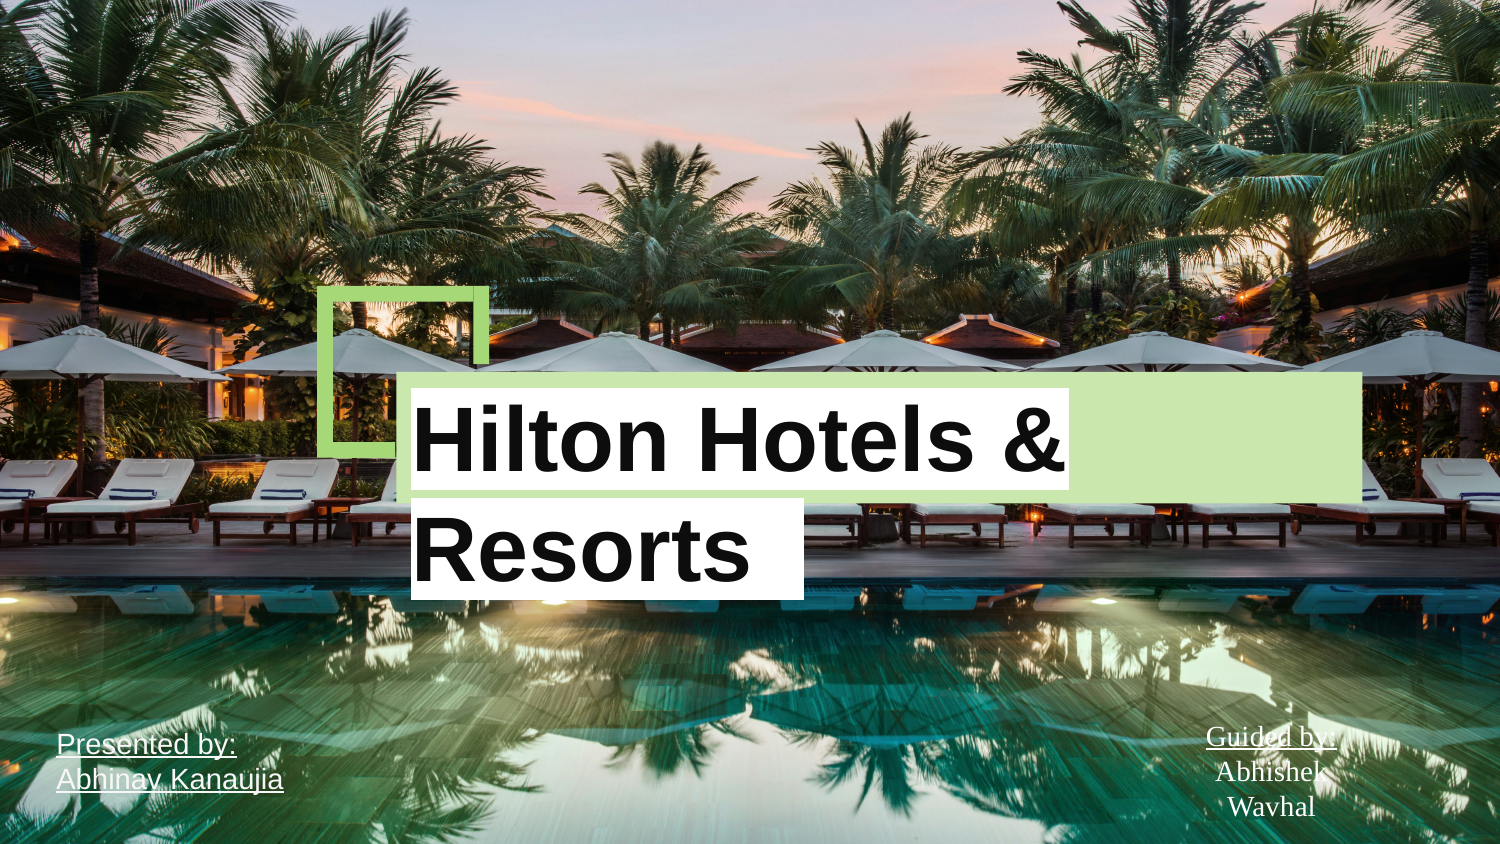

# Hilton Hotels & Resorts
Guided by:
Abhishek
Wavhal
Presented by:
Abhinav Kanaujia